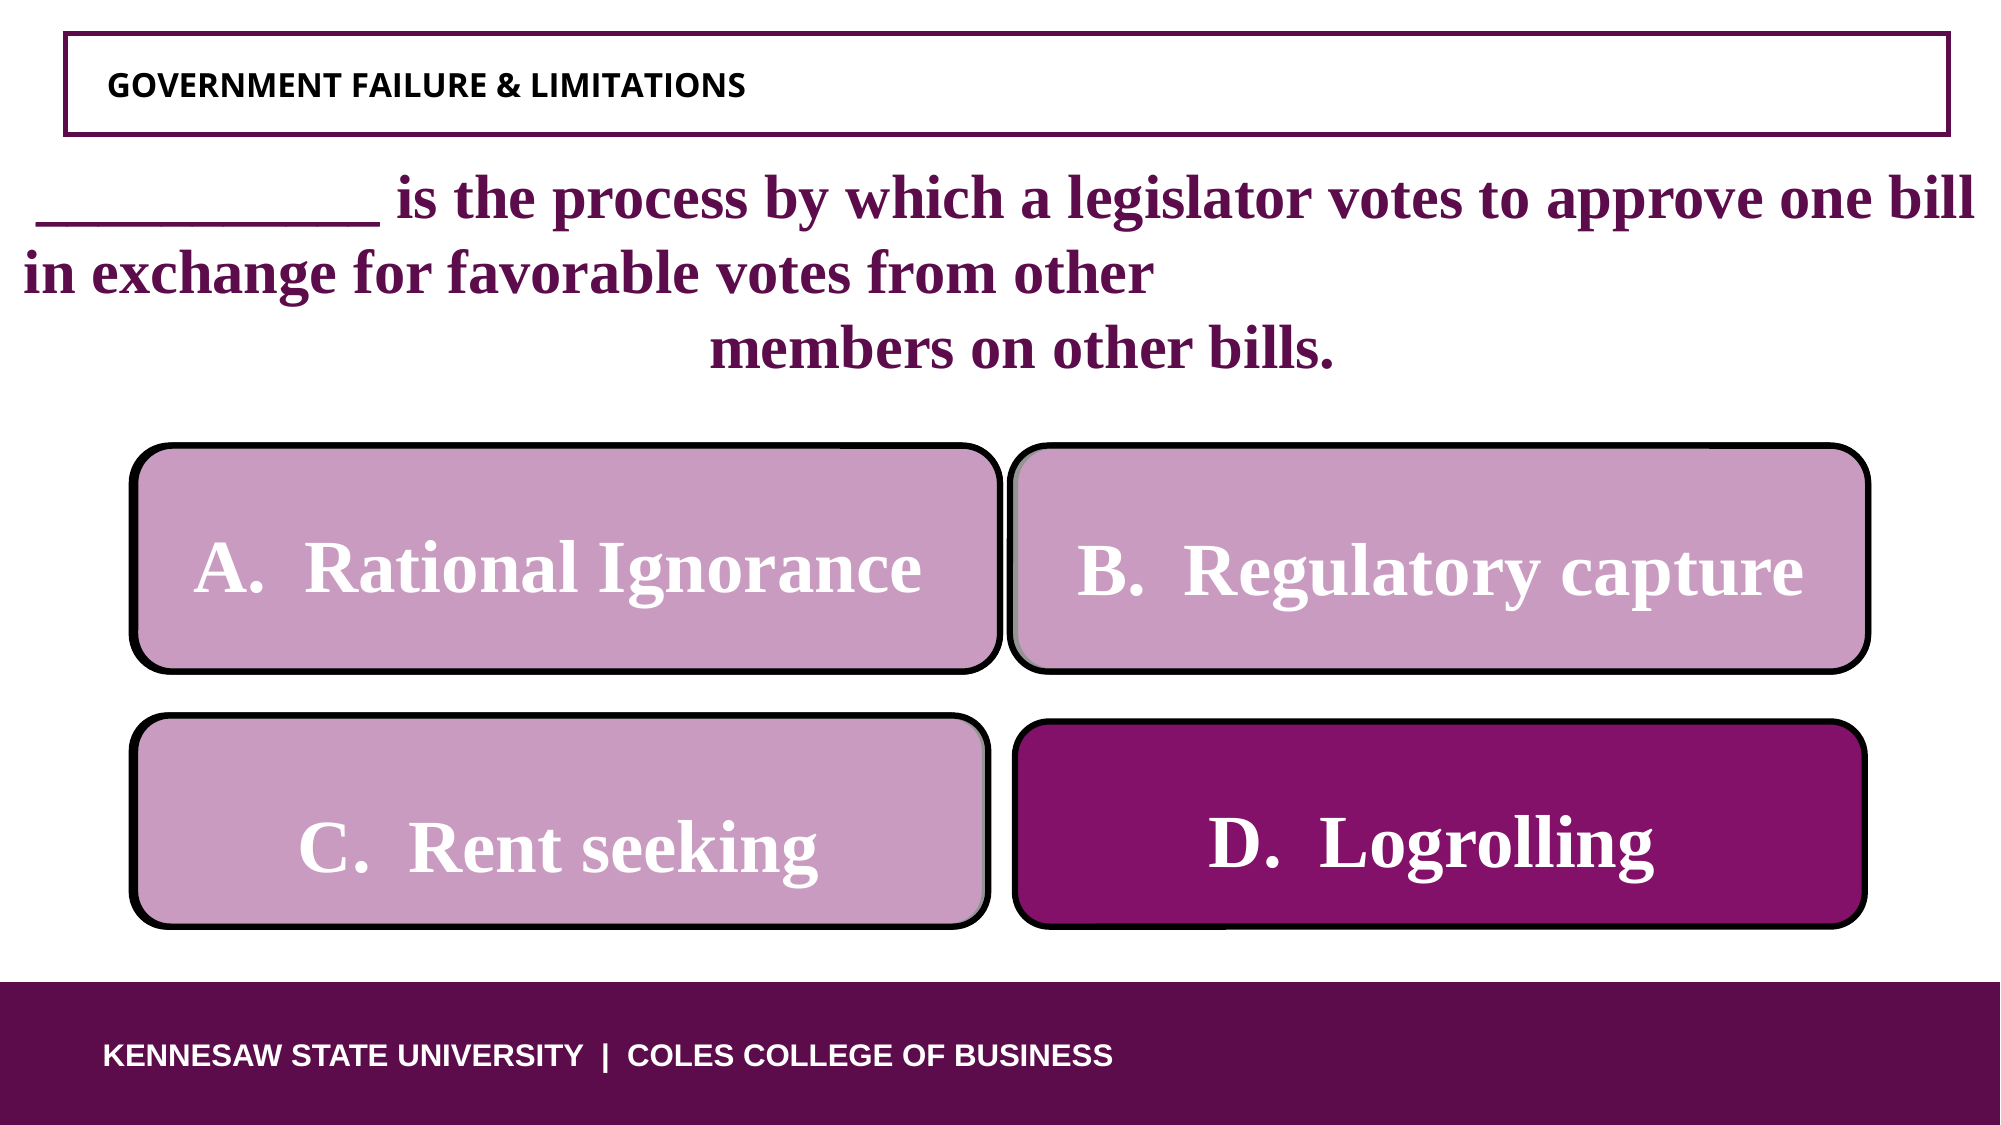

GOVERNMENT FAILURE & LIMITATIONS
___________ is the process by which a legislator votes to approve one bill in exchange for favorable votes from other                                                        members on other bills.

A.  Rational Ignorance
B.  Regulatory capture

D.  Logrolling
C.  Rent seeking
          KENNESAW STATE UNIVERSITY  |  COLES COLLEGE OF BUSINESS